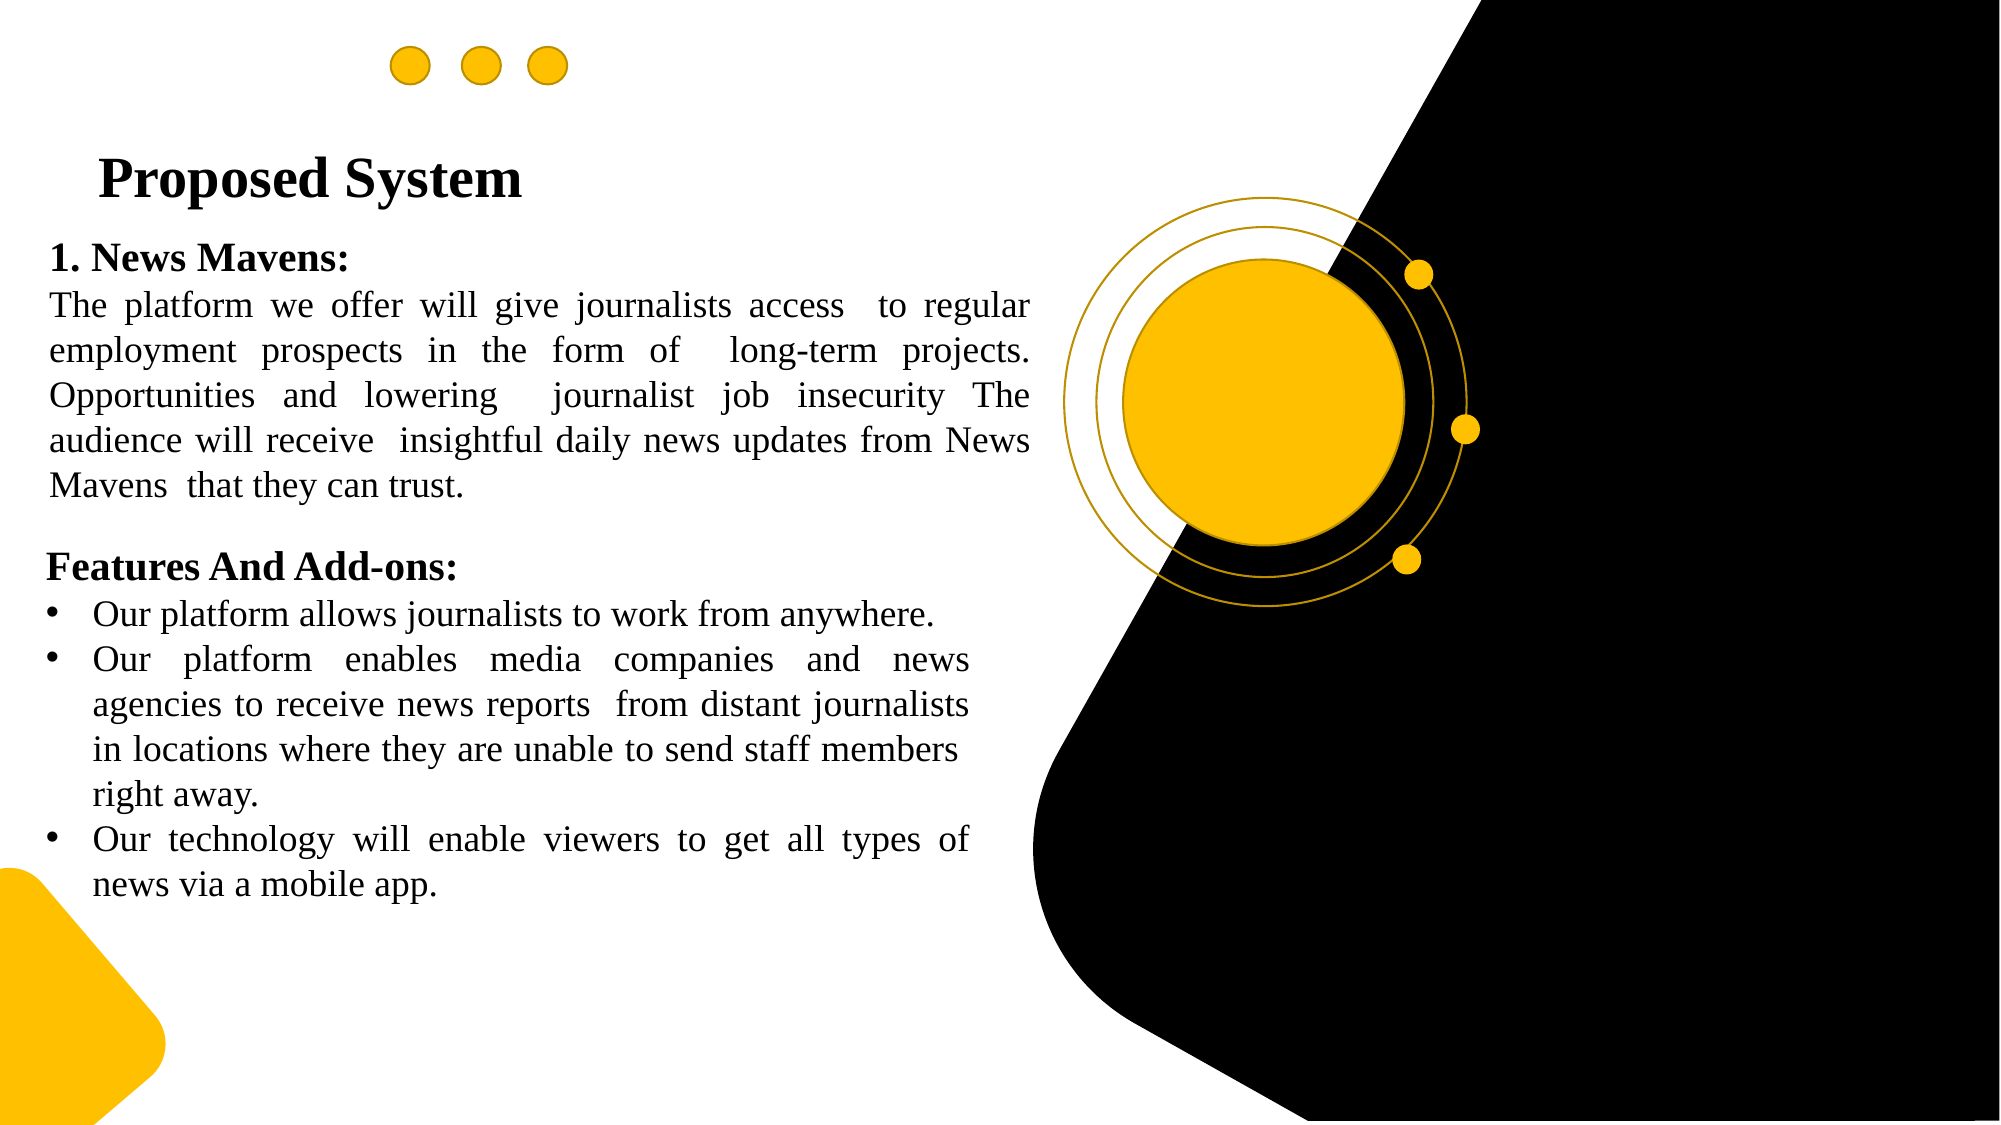

Proposed System
1. News Mavens:
The platform we offer will give journalists access  to regular employment prospects in the form of  long-term projects. Opportunities and lowering  journalist job insecurity The audience will receive  insightful daily news updates from News Mavens  that they can trust.

Features And Add-ons:
Our platform allows journalists to work from anywhere.
Our platform enables media companies and news agencies to receive news reports  from distant journalists in locations where they are unable to send staff members  right away.
Our technology will enable viewers to get all types of news via a mobile app.